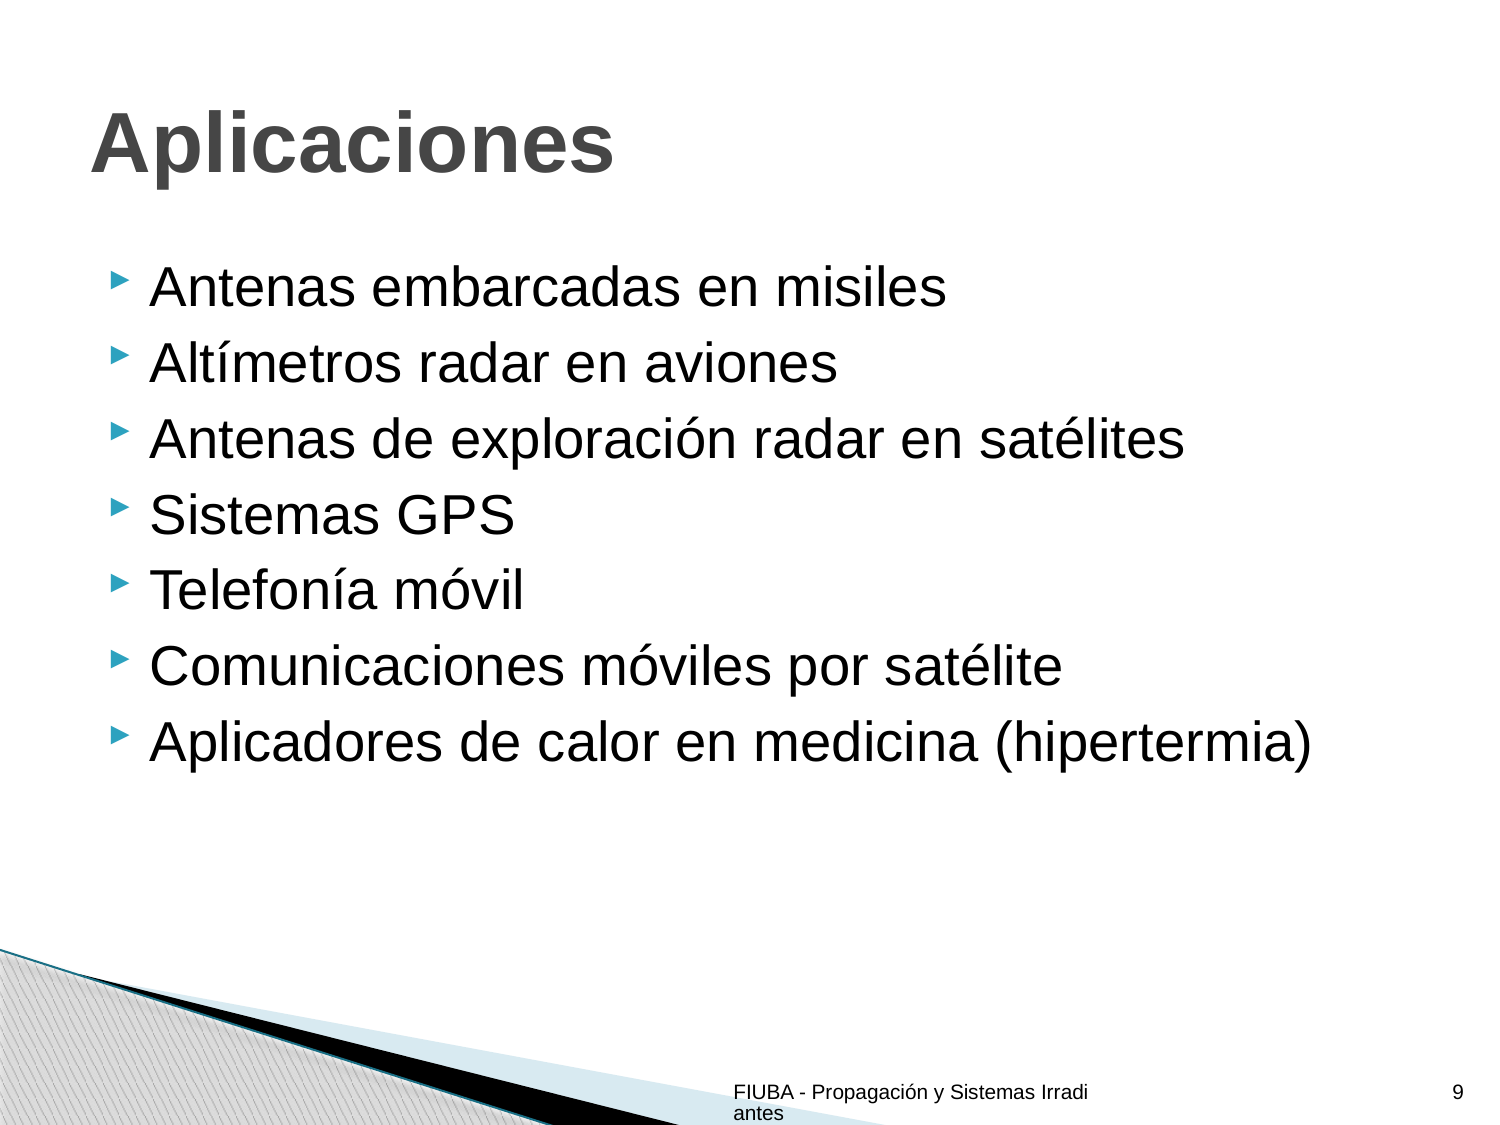

# Aplicaciones
Antenas embarcadas en misiles
Altímetros radar en aviones
Antenas de exploración radar en satélites
Sistemas GPS
Telefonía móvil
Comunicaciones móviles por satélite
Aplicadores de calor en medicina (hipertermia)
FIUBA - Propagación y Sistemas Irradiantes
9